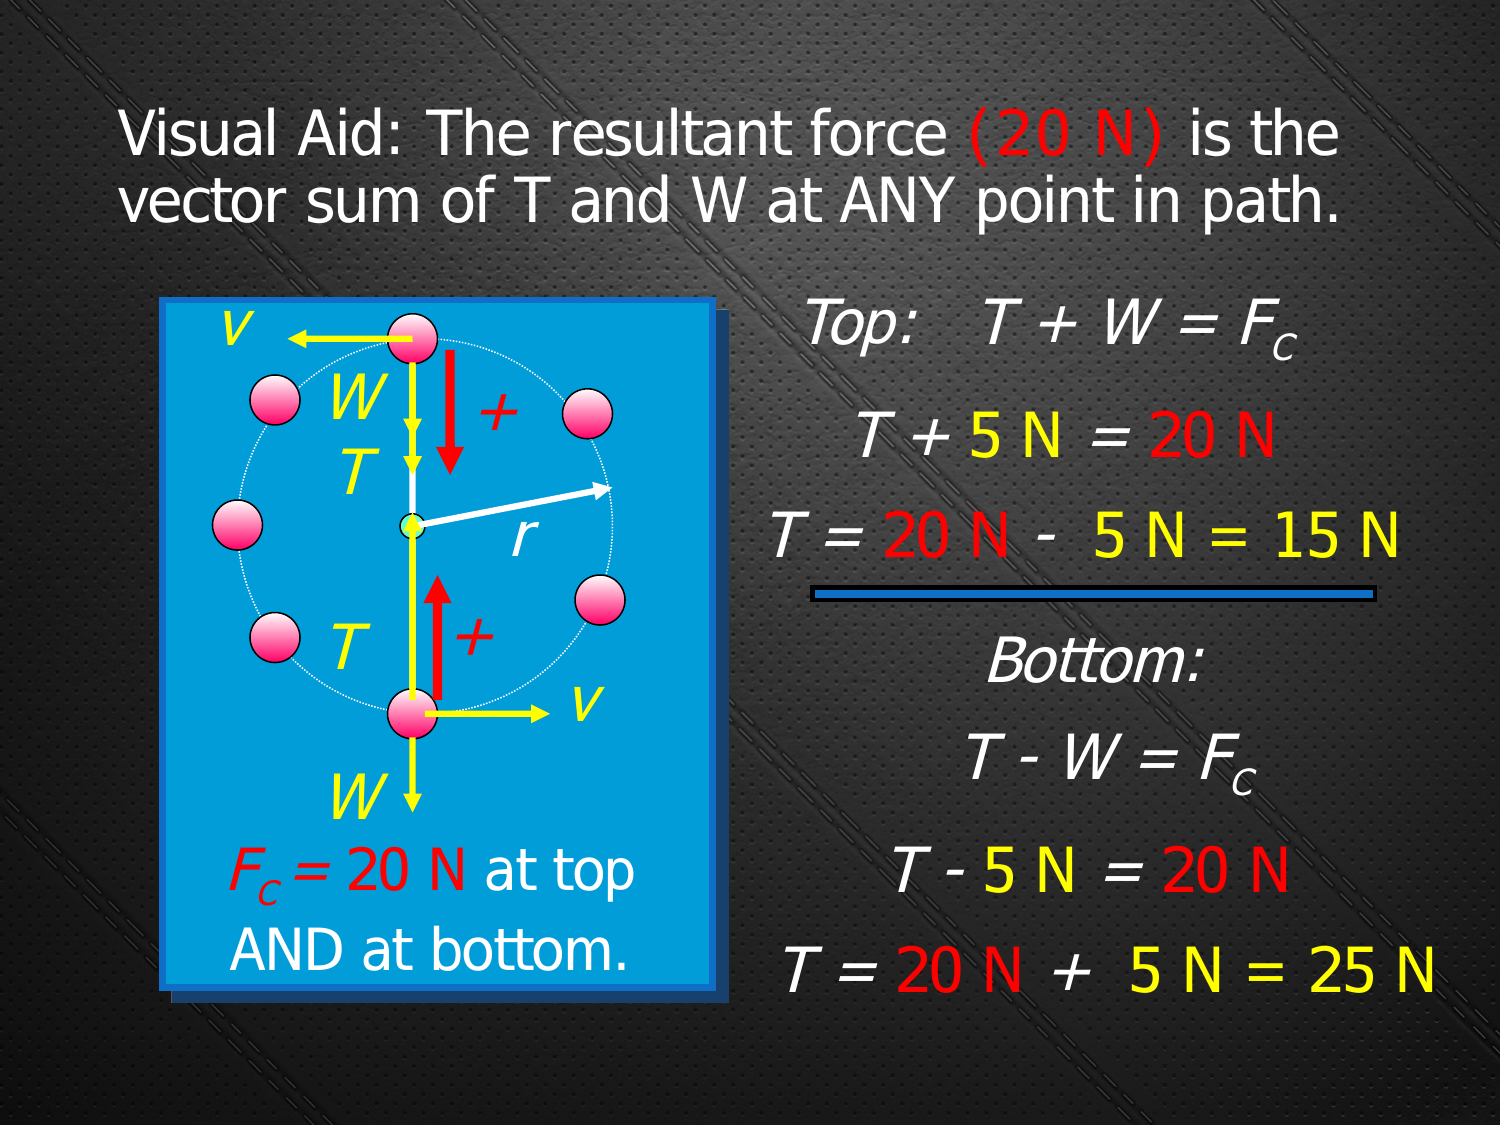

# Visual Aid: The resultant force (20 N) is the vector sum of T and W at ANY point in path.
v

r

v

FC = 20 N at top AND at bottom.
Top:   T + W = FC
WT

+
T + 5 N = 20 N
T = 20 N -  5 N = 15 N

+
T
W

Bottom:
   T - W = FC
T - 5 N = 20 N
T = 20 N +  5 N = 25 N